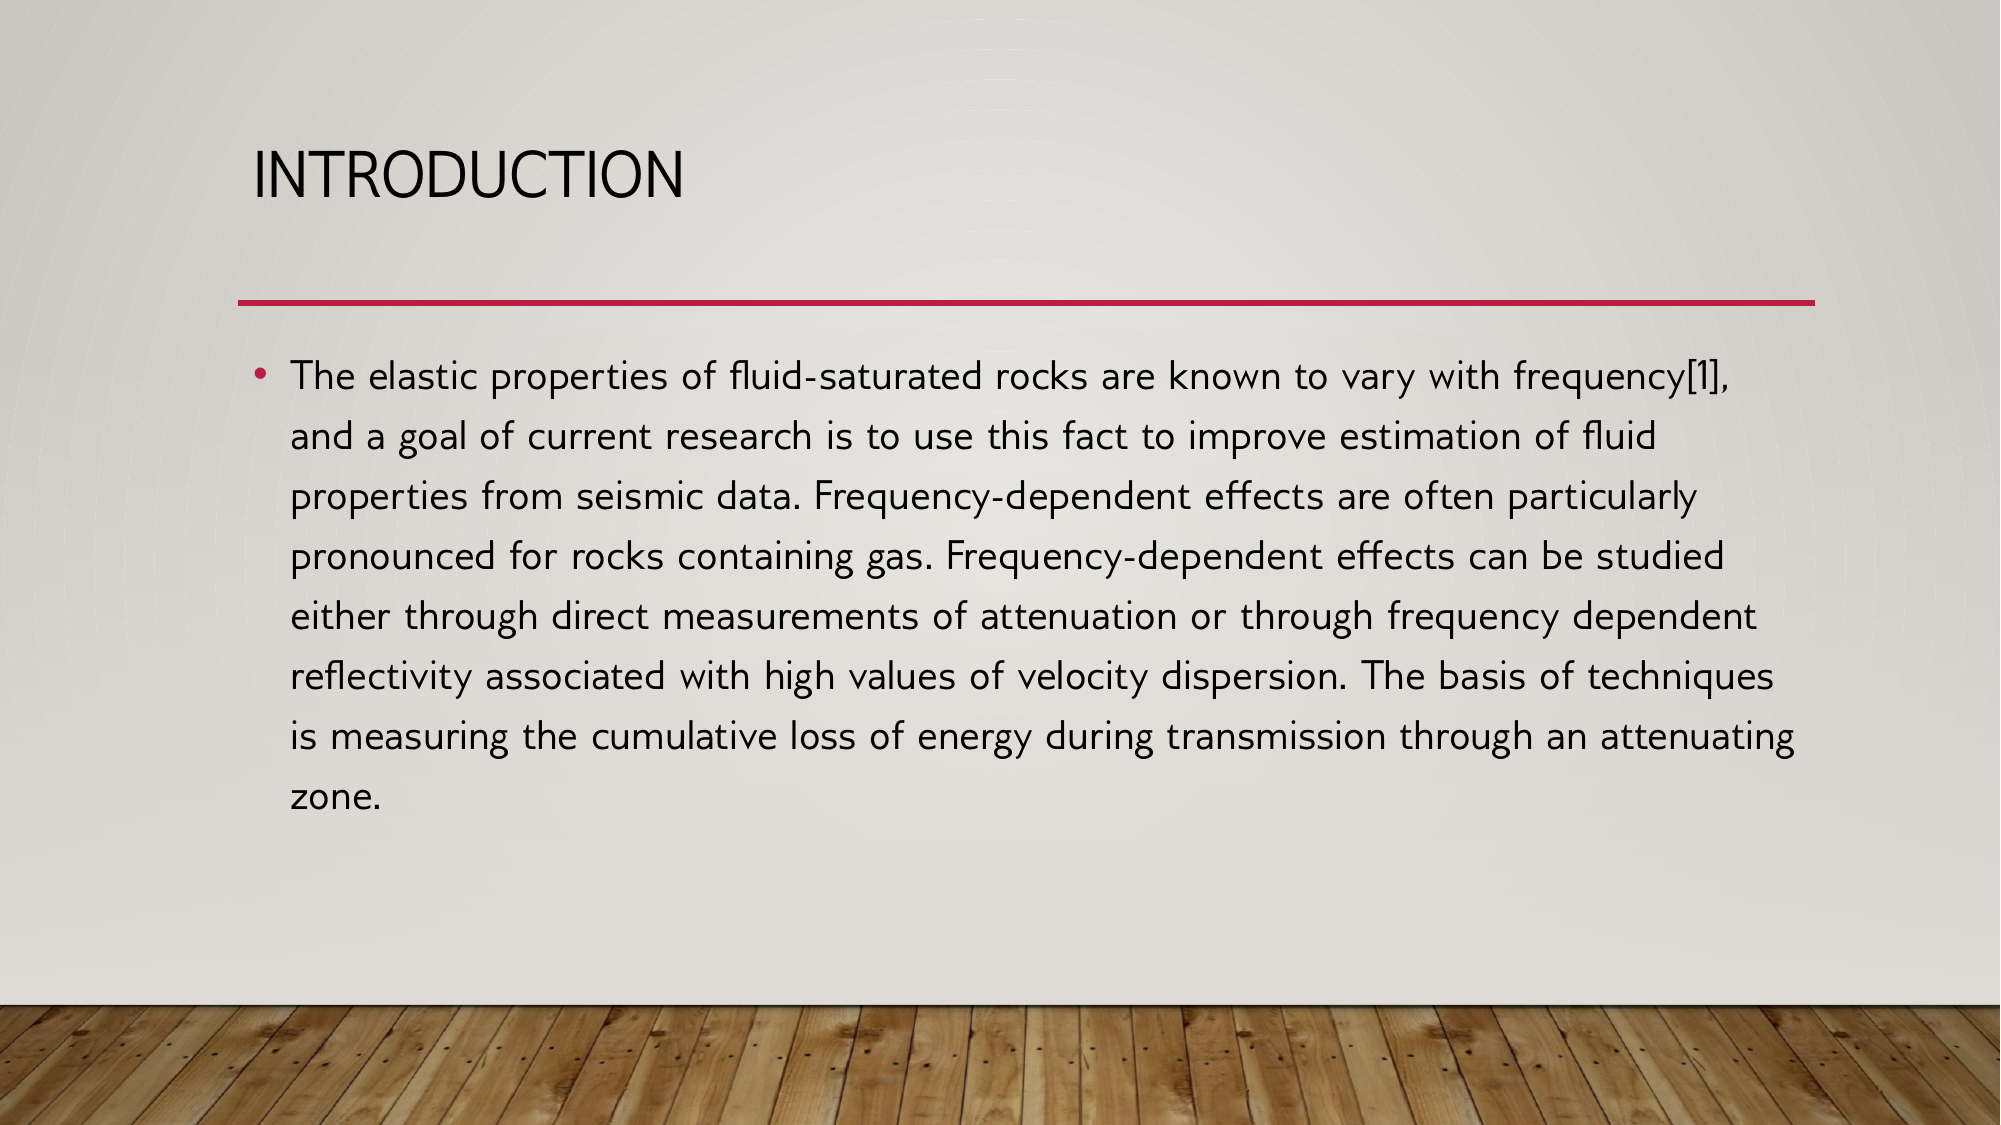

# Introduction
The elastic properties of fluid-saturated rocks are known to vary with frequency[1], and a goal of current research is to use this fact to improve estimation of fluid properties from seismic data. Frequency-dependent effects are often particularly pronounced for rocks containing gas. Frequency-dependent effects can be studied either through direct measurements of attenuation or through frequency dependent reflectivity associated with high values of velocity dispersion. The basis of techniques is measuring the cumulative loss of energy during transmission through an attenuating zone.